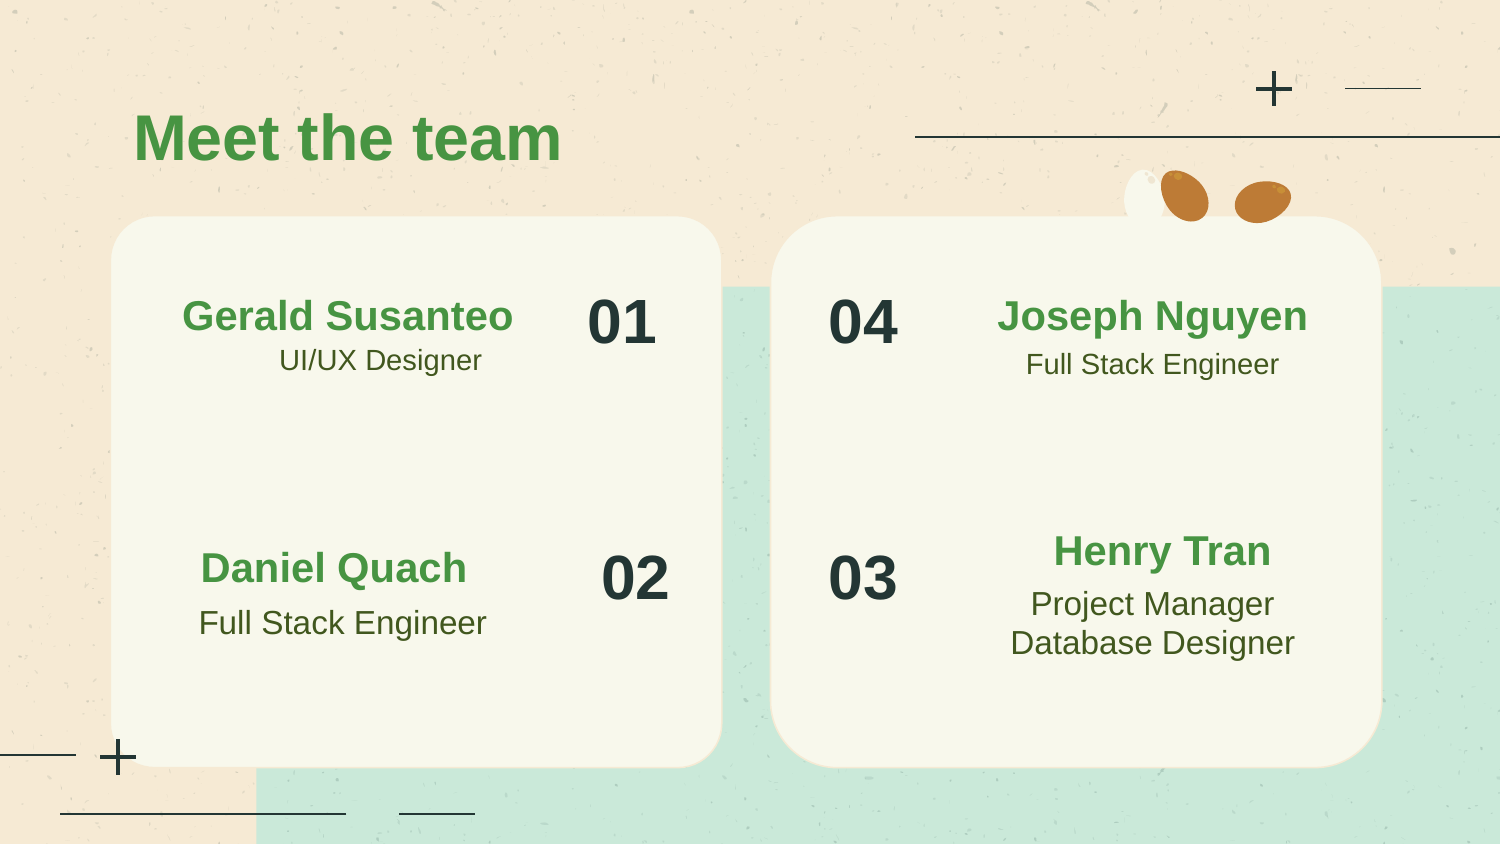

Meet the team

# Gerald Susanteo
Joseph Nguyen
01
04
UI/UX Designer
Full Stack Engineer
Henry Tran
Daniel Quach
03
02
Project Manager
Database Designer
Full Stack Engineer